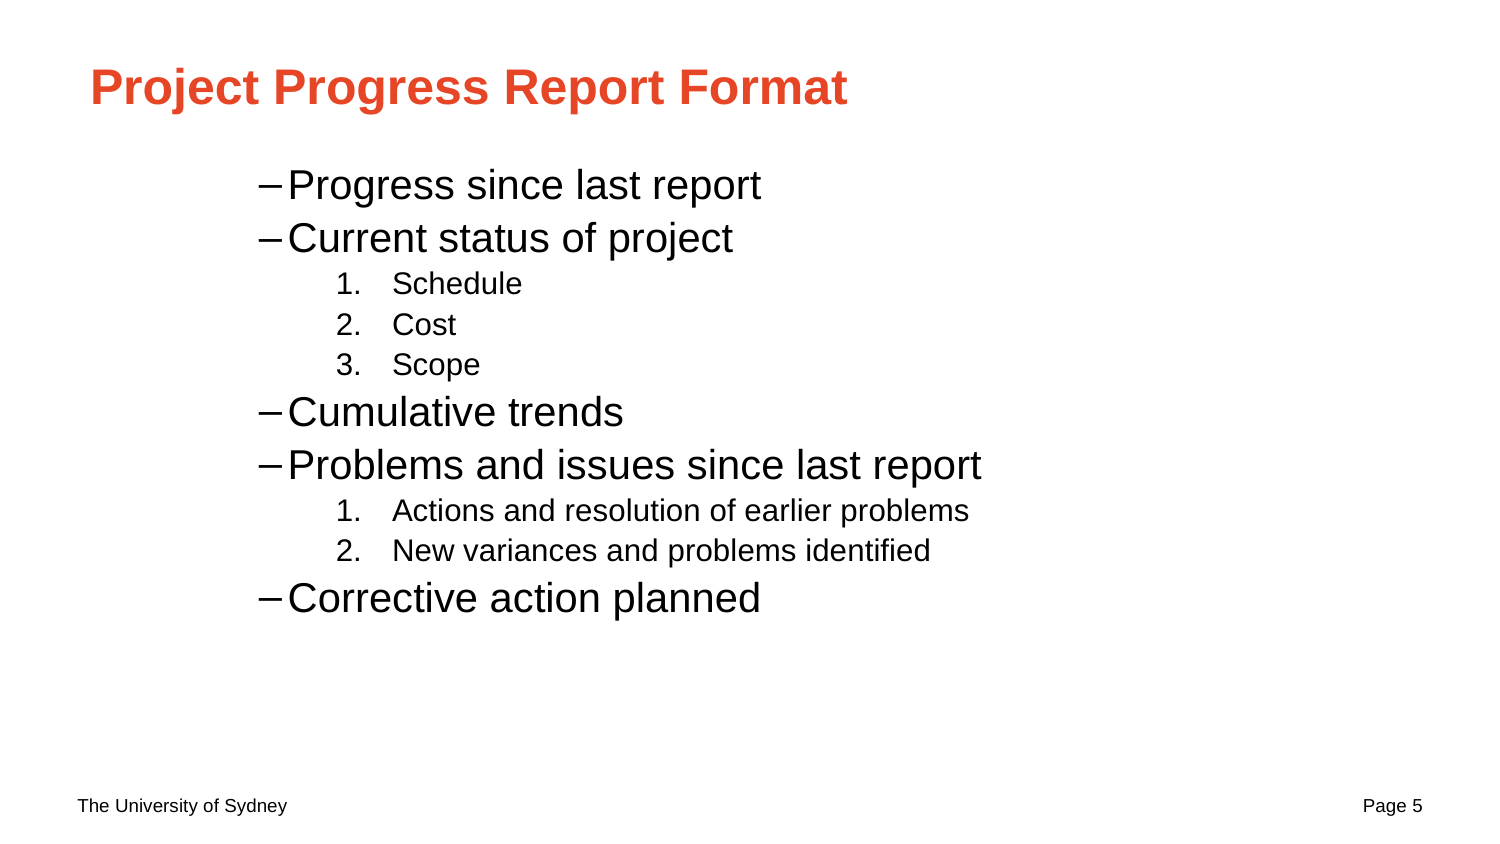

# Project Progress Report Format
Progress since last report
Current status of project
Schedule
Cost
Scope
Cumulative trends
Problems and issues since last report
Actions and resolution of earlier problems
New variances and problems identified
Corrective action planned